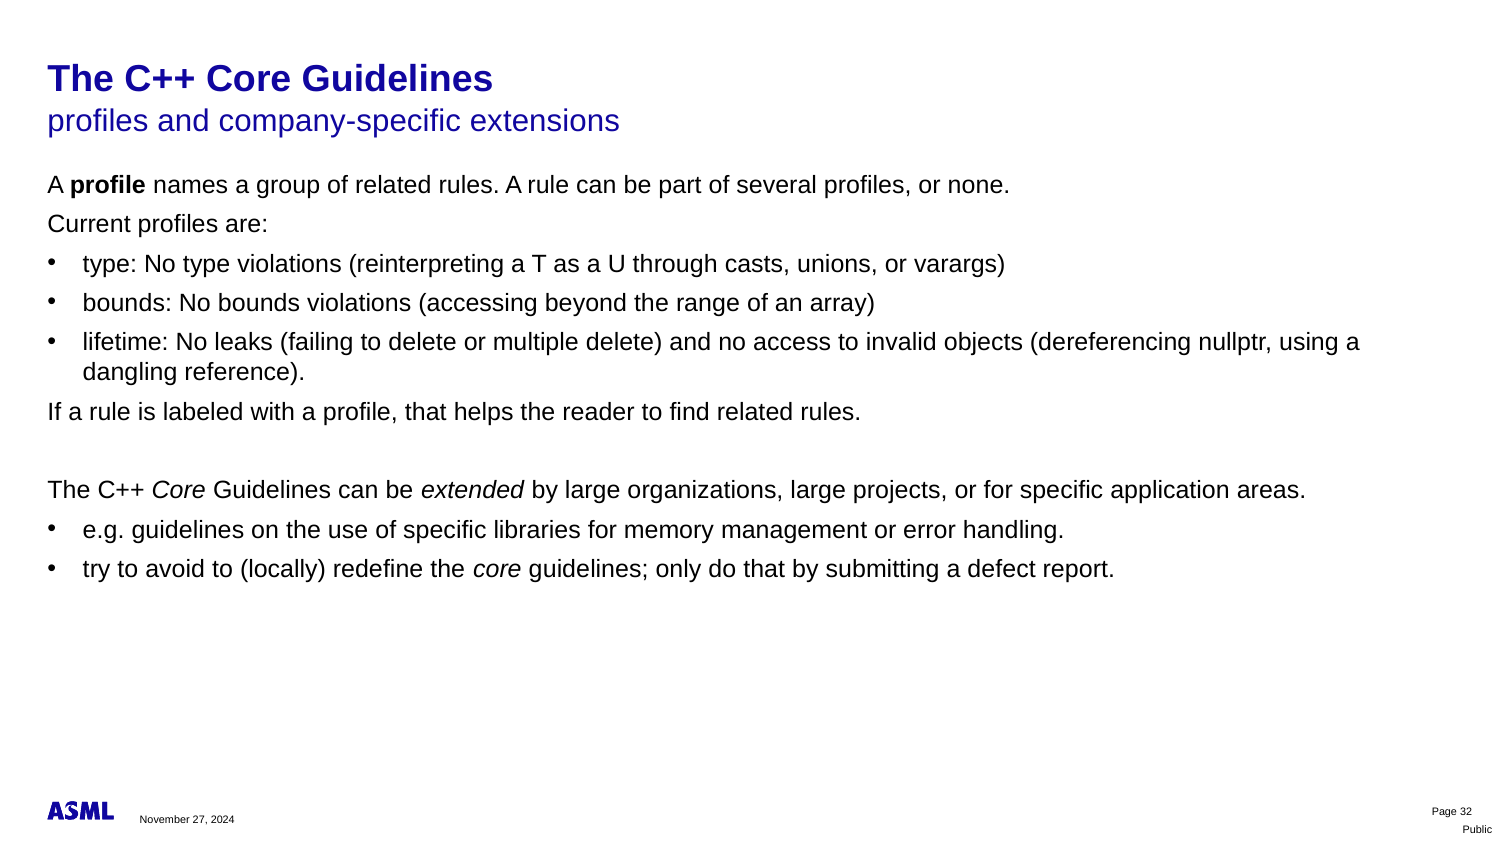

# The C++ Core Guidelines
profiles and company-specific extensions
A profile names a group of related rules. A rule can be part of several profiles, or none.
Current profiles are:
type: No type violations (reinterpreting a T as a U through casts, unions, or varargs)
bounds: No bounds violations (accessing beyond the range of an array)
lifetime: No leaks (failing to delete or multiple delete) and no access to invalid objects (dereferencing nullptr, using a dangling reference).
If a rule is labeled with a profile, that helps the reader to find related rules.

The C++ Core Guidelines can be extended by large organizations, large projects, or for specific application areas.
e.g. guidelines on the use of specific libraries for memory management or error handling.
try to avoid to (locally) redefine the core guidelines; only do that by submitting a defect report.

November 27, 2024
Page 32